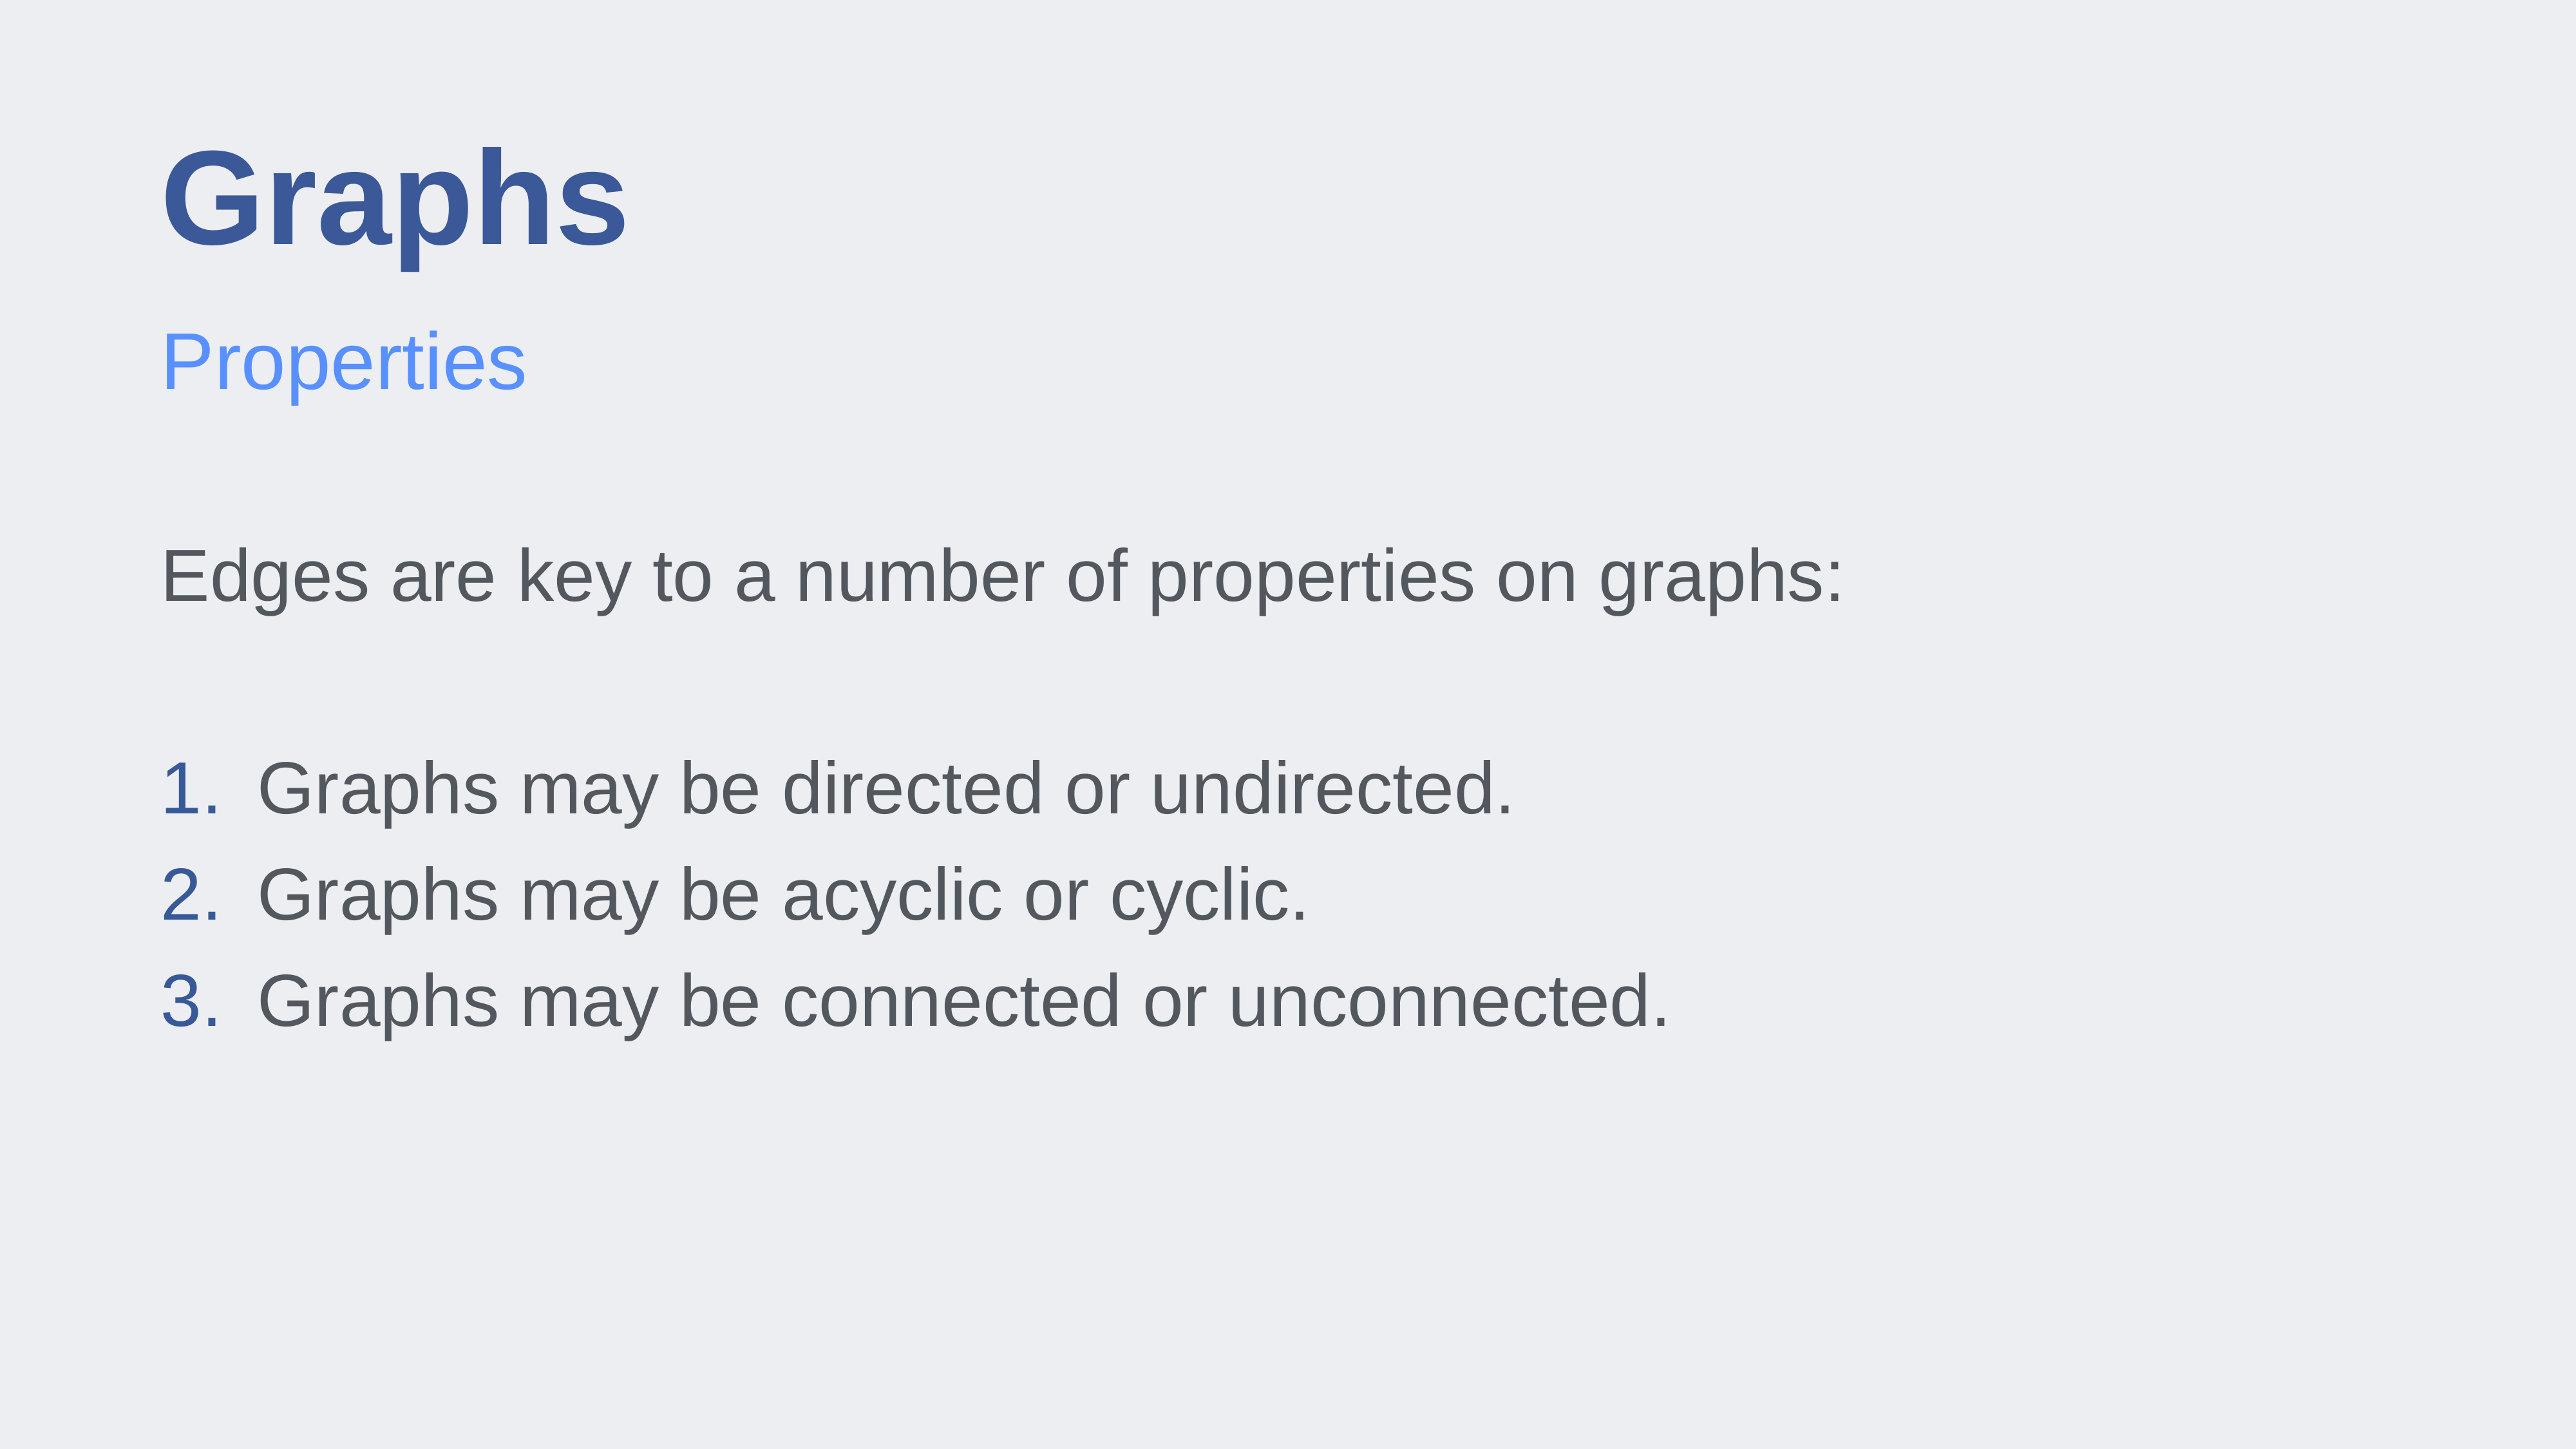

# Graphs
Properties
Edges are key to a number of properties on graphs:

Graphs may be directed or undirected.
Graphs may be acyclic or cyclic.
Graphs may be connected or unconnected.